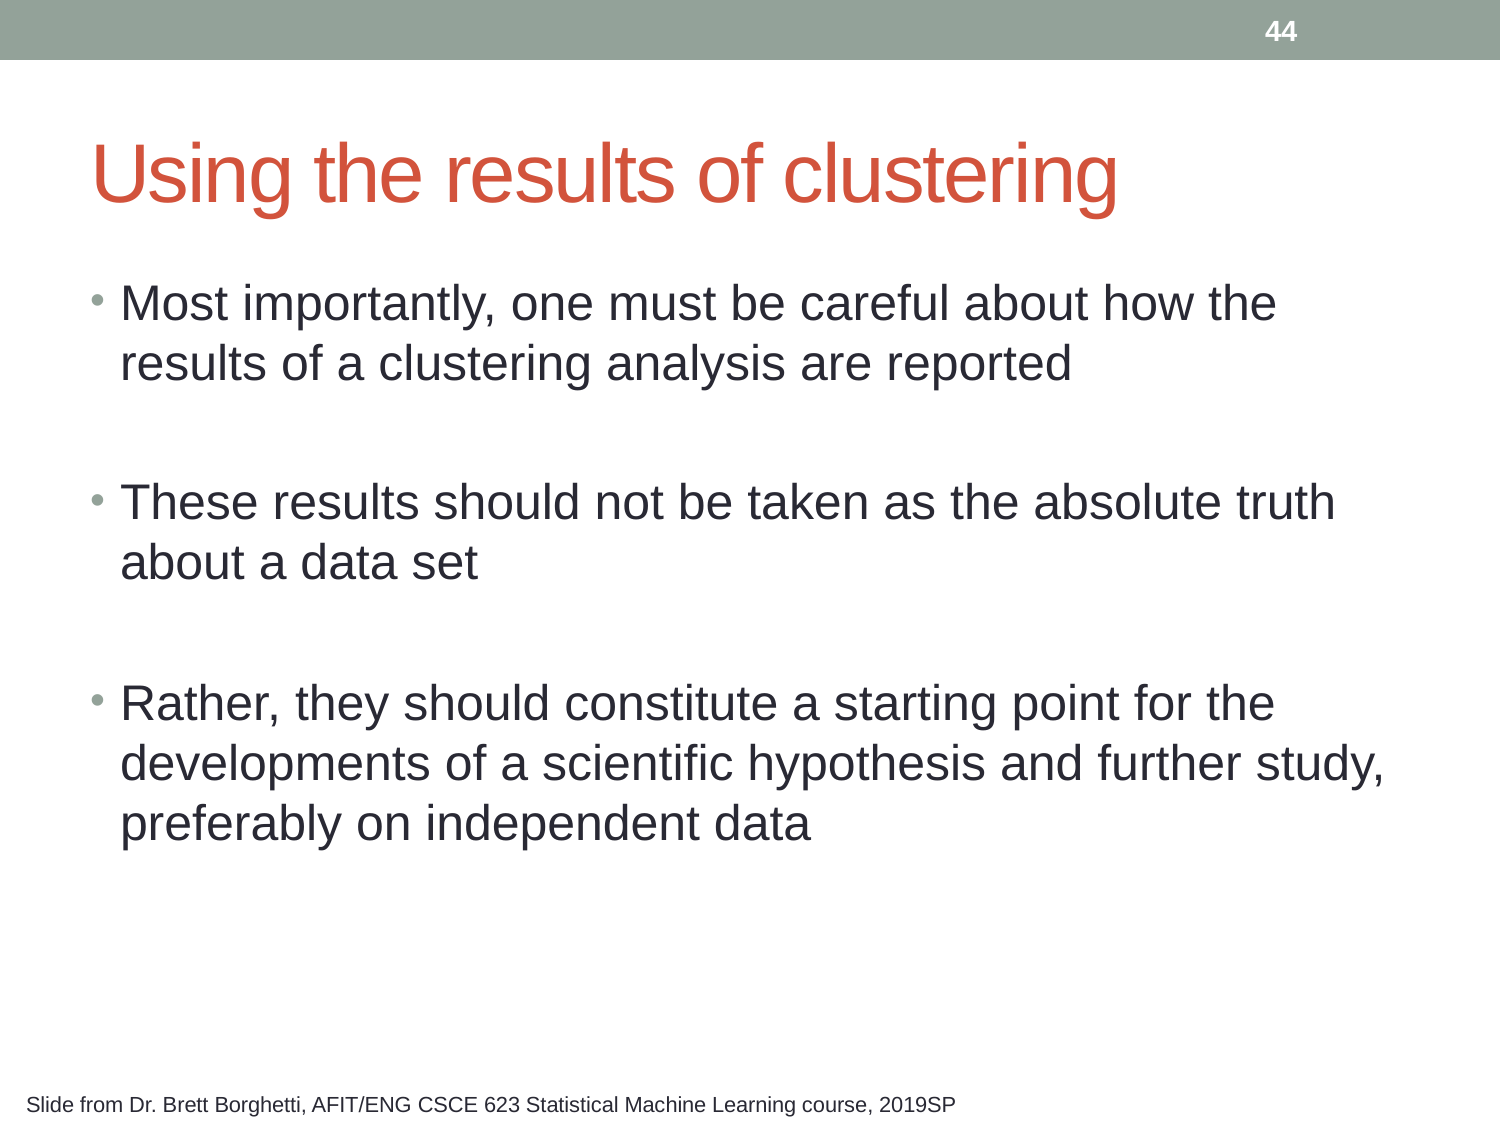

44
# Using the results of clustering
Most importantly, one must be careful about how the results of a clustering analysis are reported

These results should not be taken as the absolute truth about a data set

Rather, they should constitute a starting point for the developments of a scientific hypothesis and further study, preferably on independent data
Slide from Dr. Brett Borghetti, AFIT/ENG CSCE 623 Statistical Machine Learning course, 2019SP